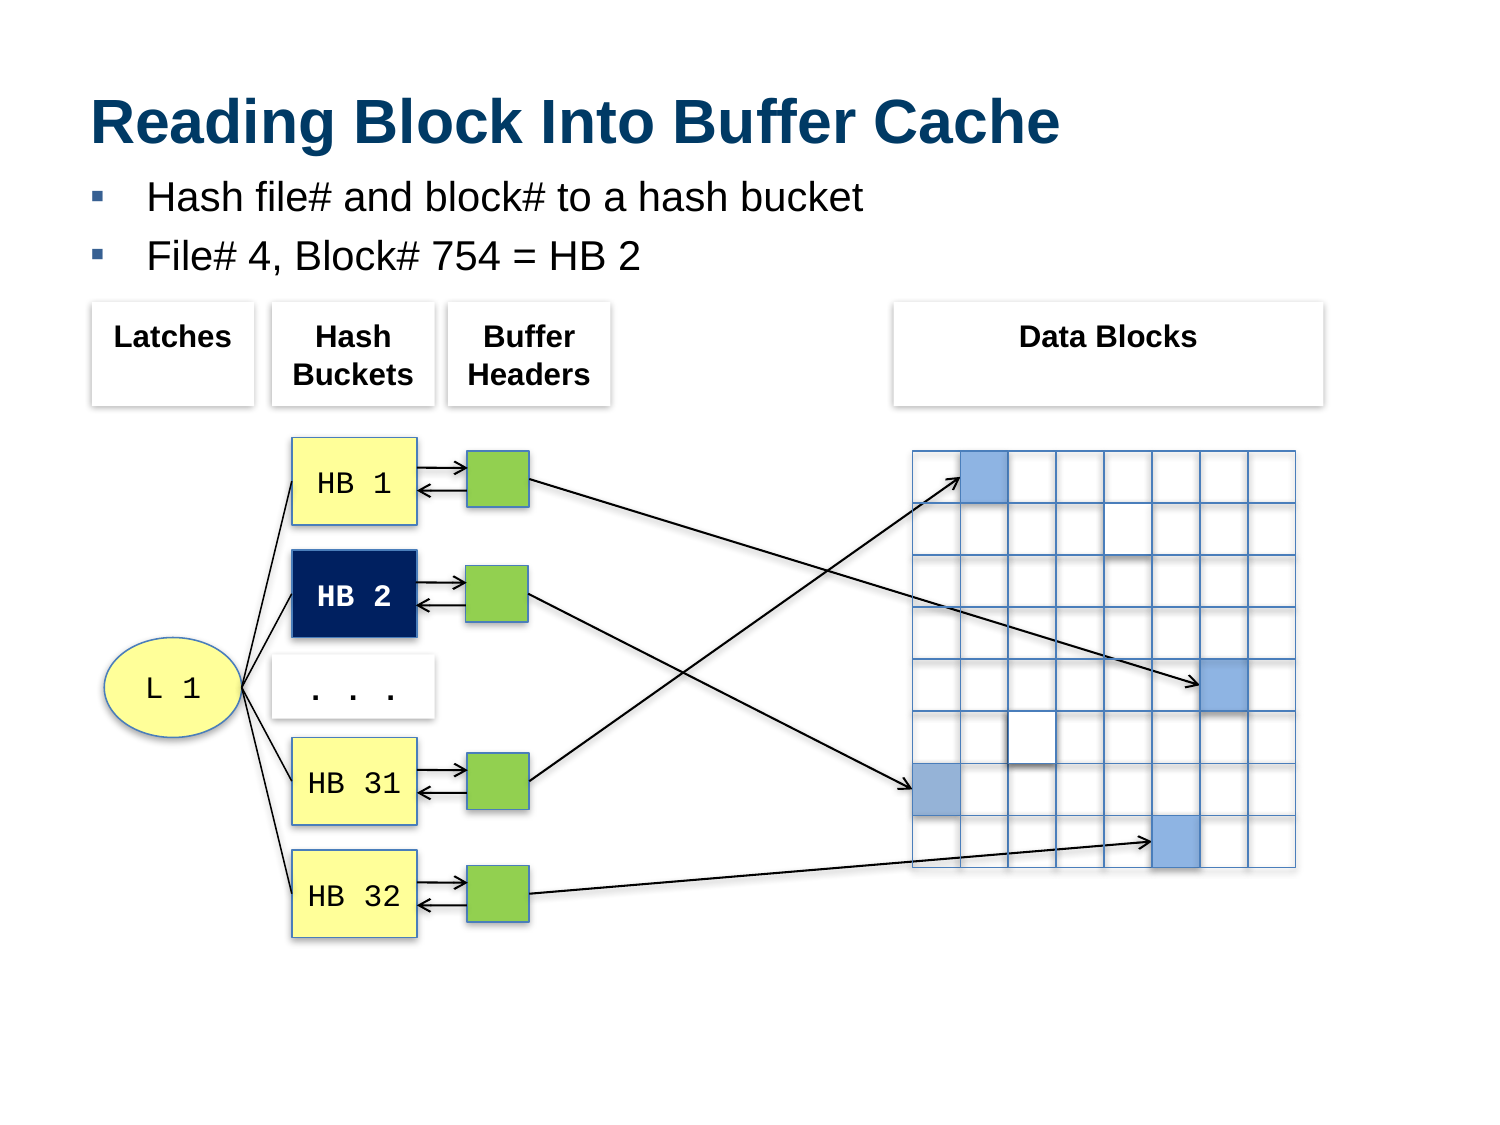

# Reading Block Into Buffer Cache
Hash file# and block# to a hash bucket
File# 4, Block# 754 = HB 2
Latches
Hash Buckets
Buffer Headers
Data Blocks
HB 1
HB 2
L 1
. . .
HB 31
HB 32

50